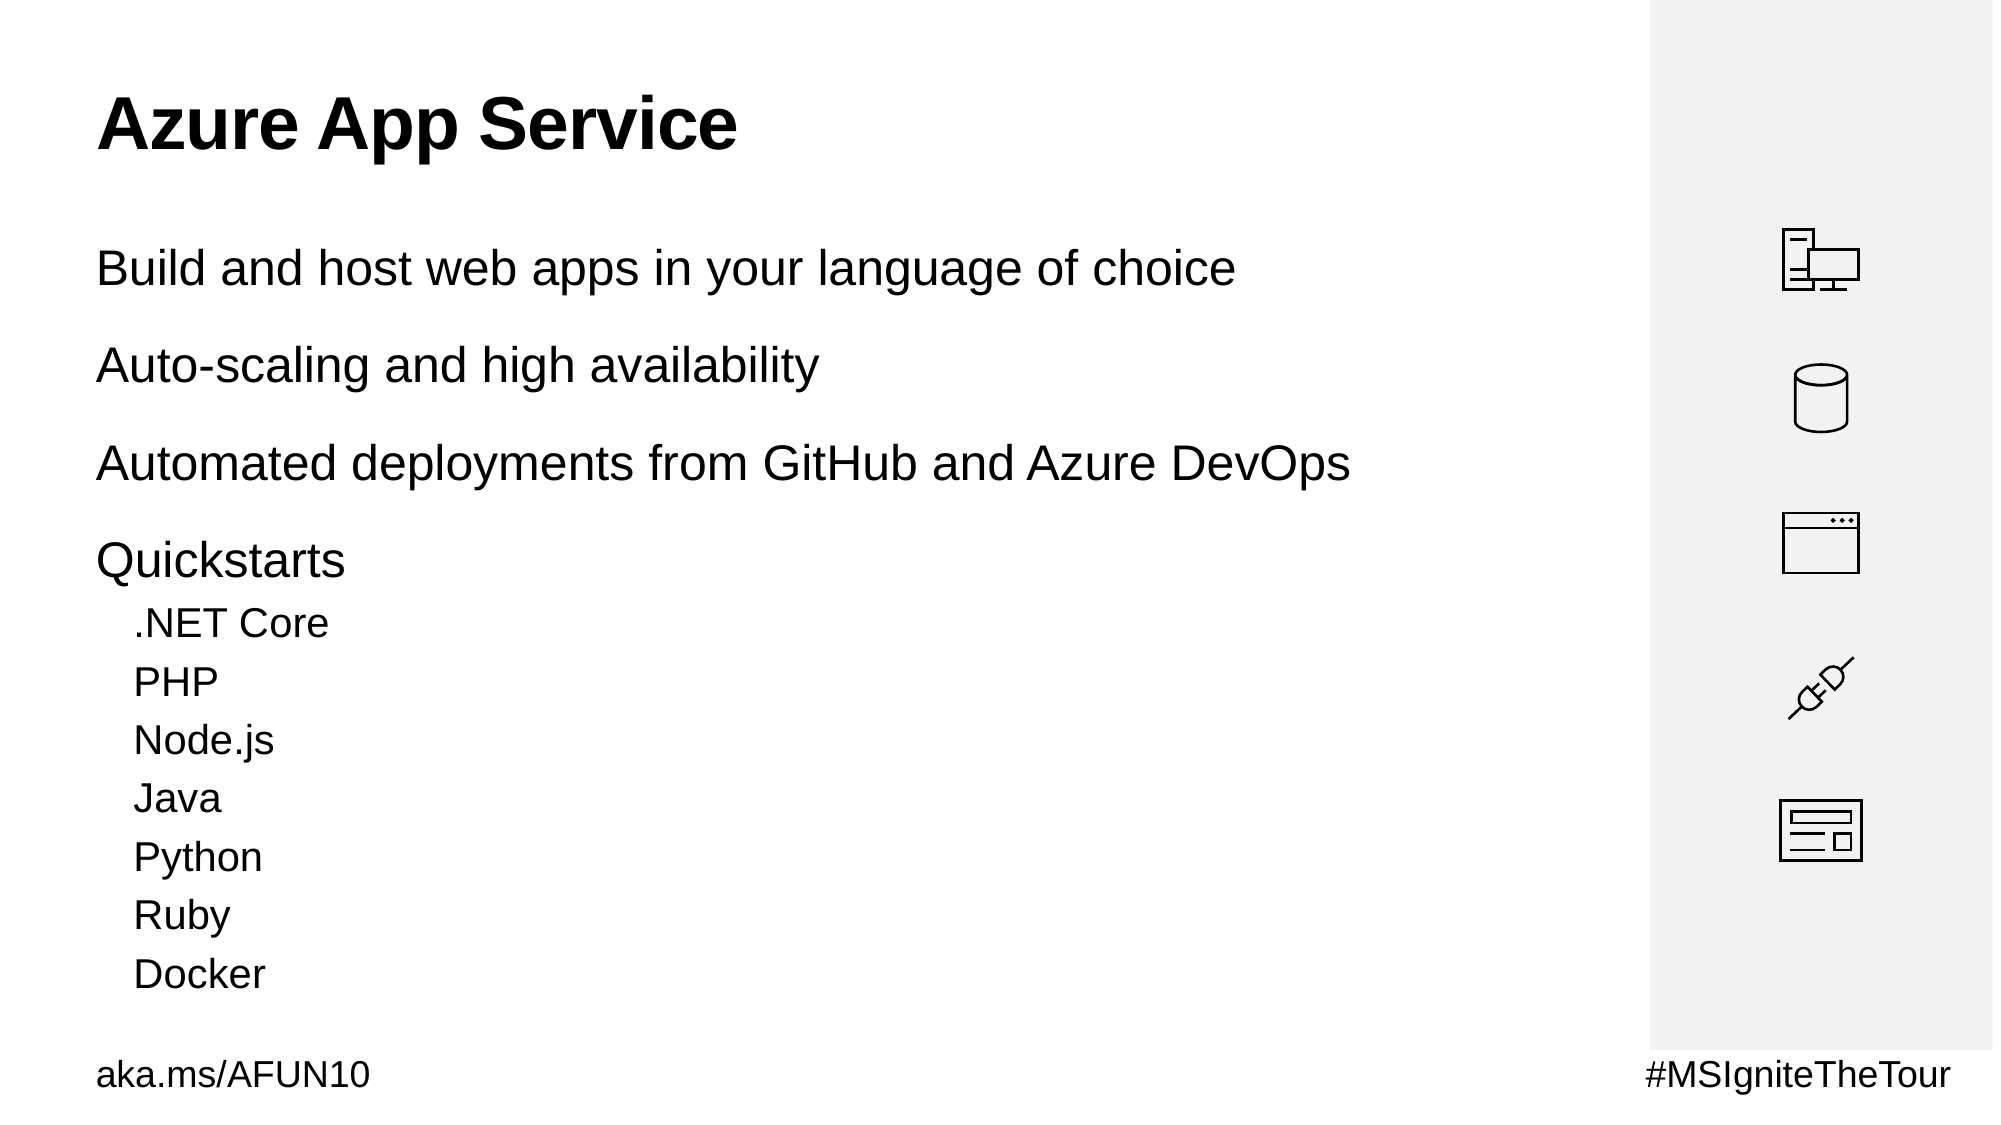

# Azure App Service

Build and host web apps in your language of choice
Auto-scaling and high availability
Automated deployments from GitHub and Azure DevOps
Quickstarts
.NET Core
PHP
Node.js
Java
Python
Ruby
Docker